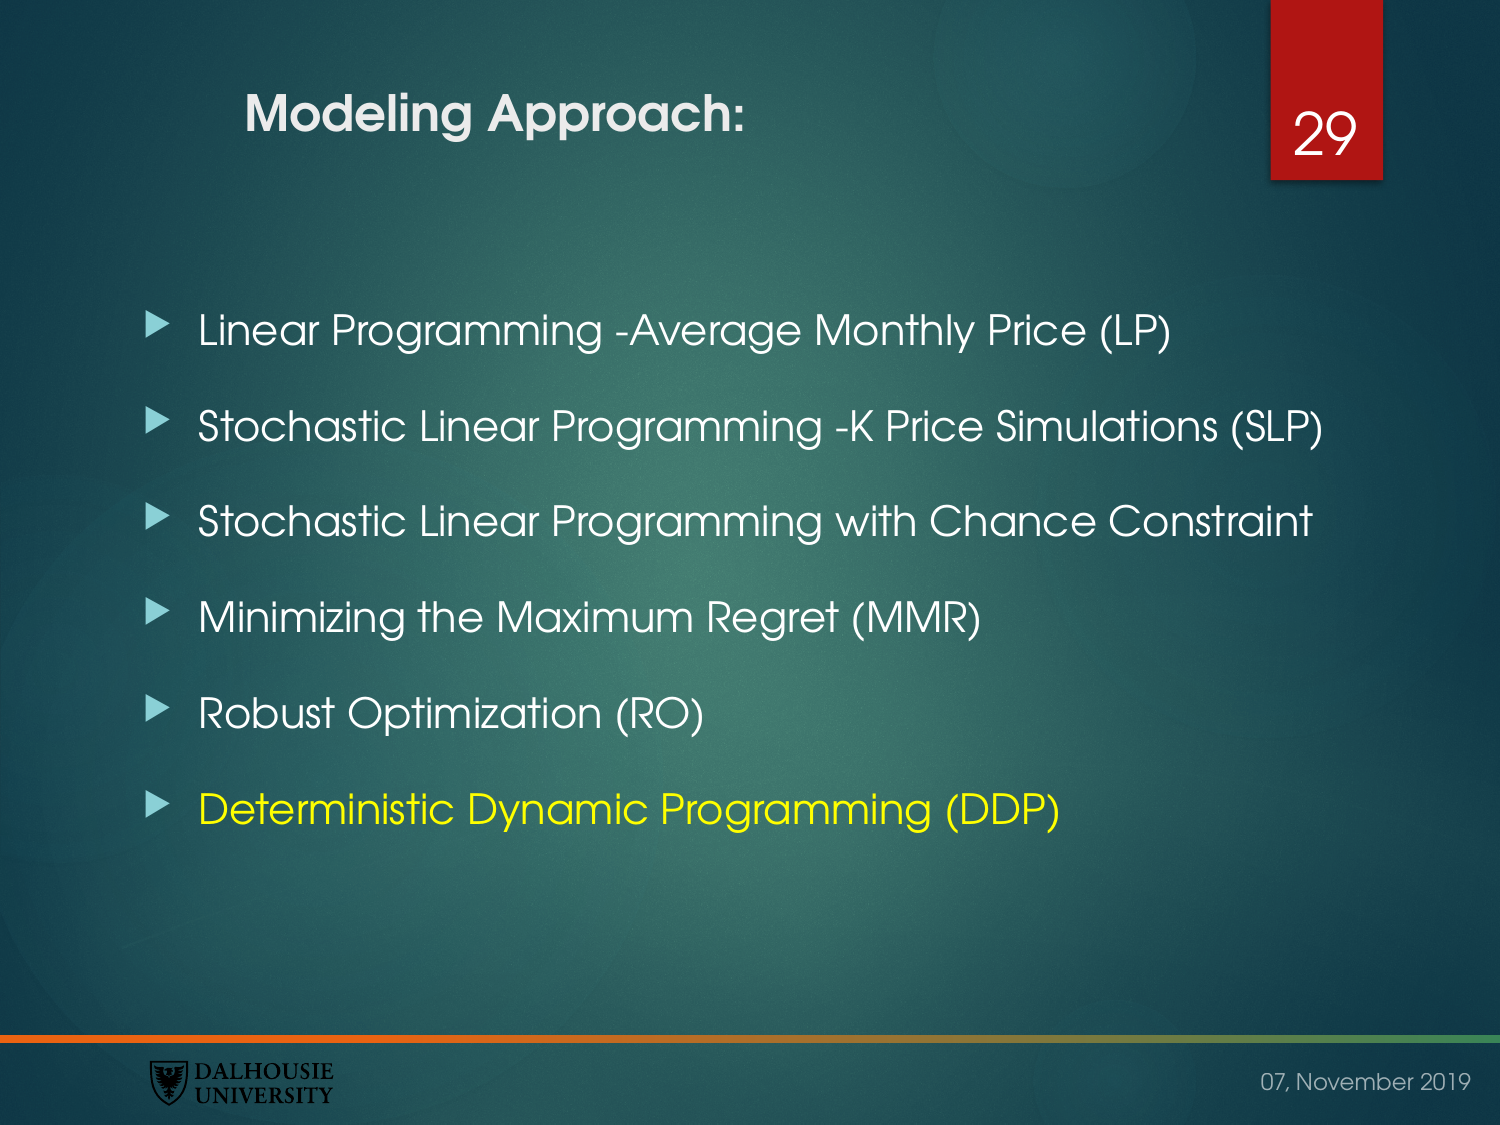

29
# Modeling Approach:
Linear Programming -Average Monthly Price (LP)
Stochastic Linear Programming -K Price Simulations (SLP)
Stochastic Linear Programming with Chance Constraint
Minimizing the Maximum Regret (MMR)
Robust Optimization (RO)
Deterministic Dynamic Programming (DDP)

07, November 2019